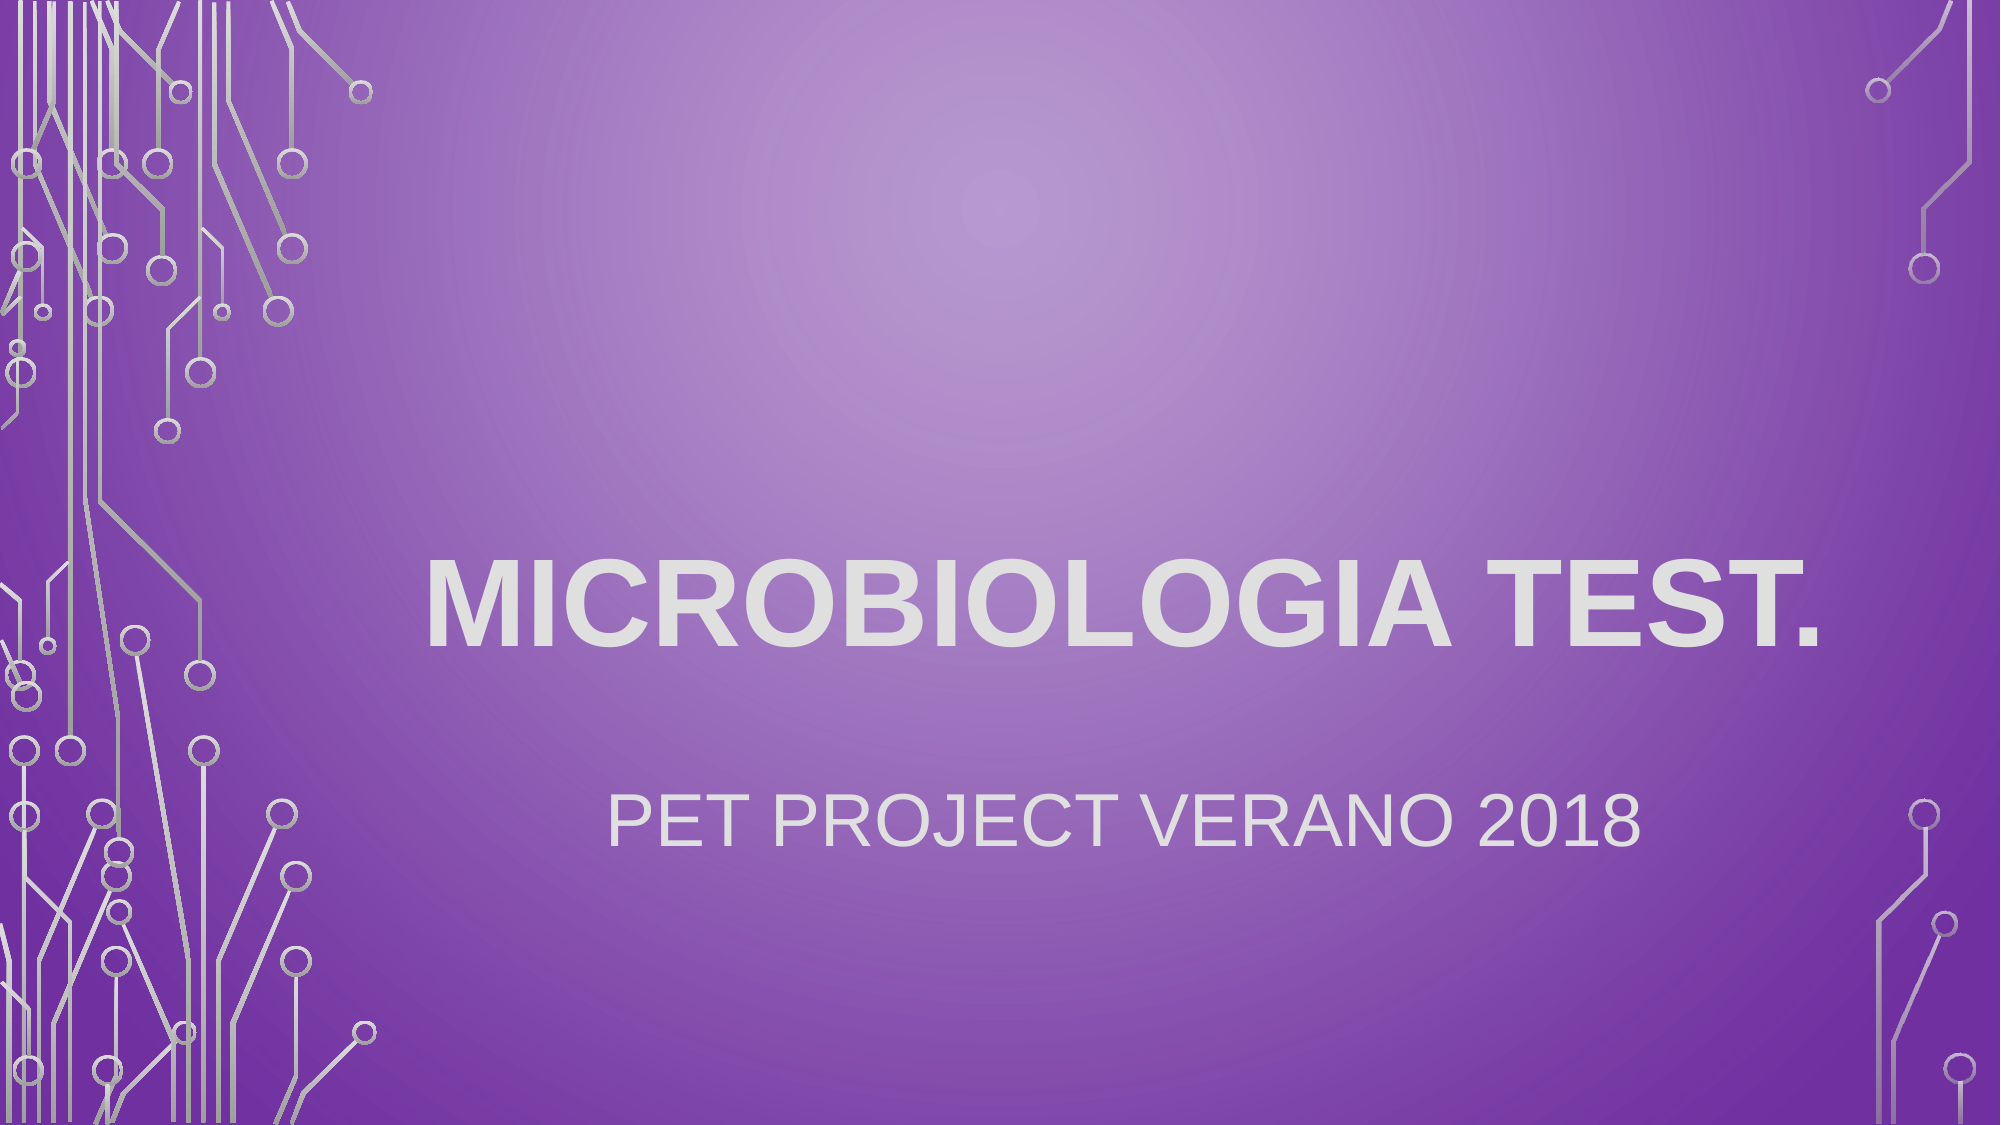

# MICROBIOLOGIA TEST. Pet Project verano 2018